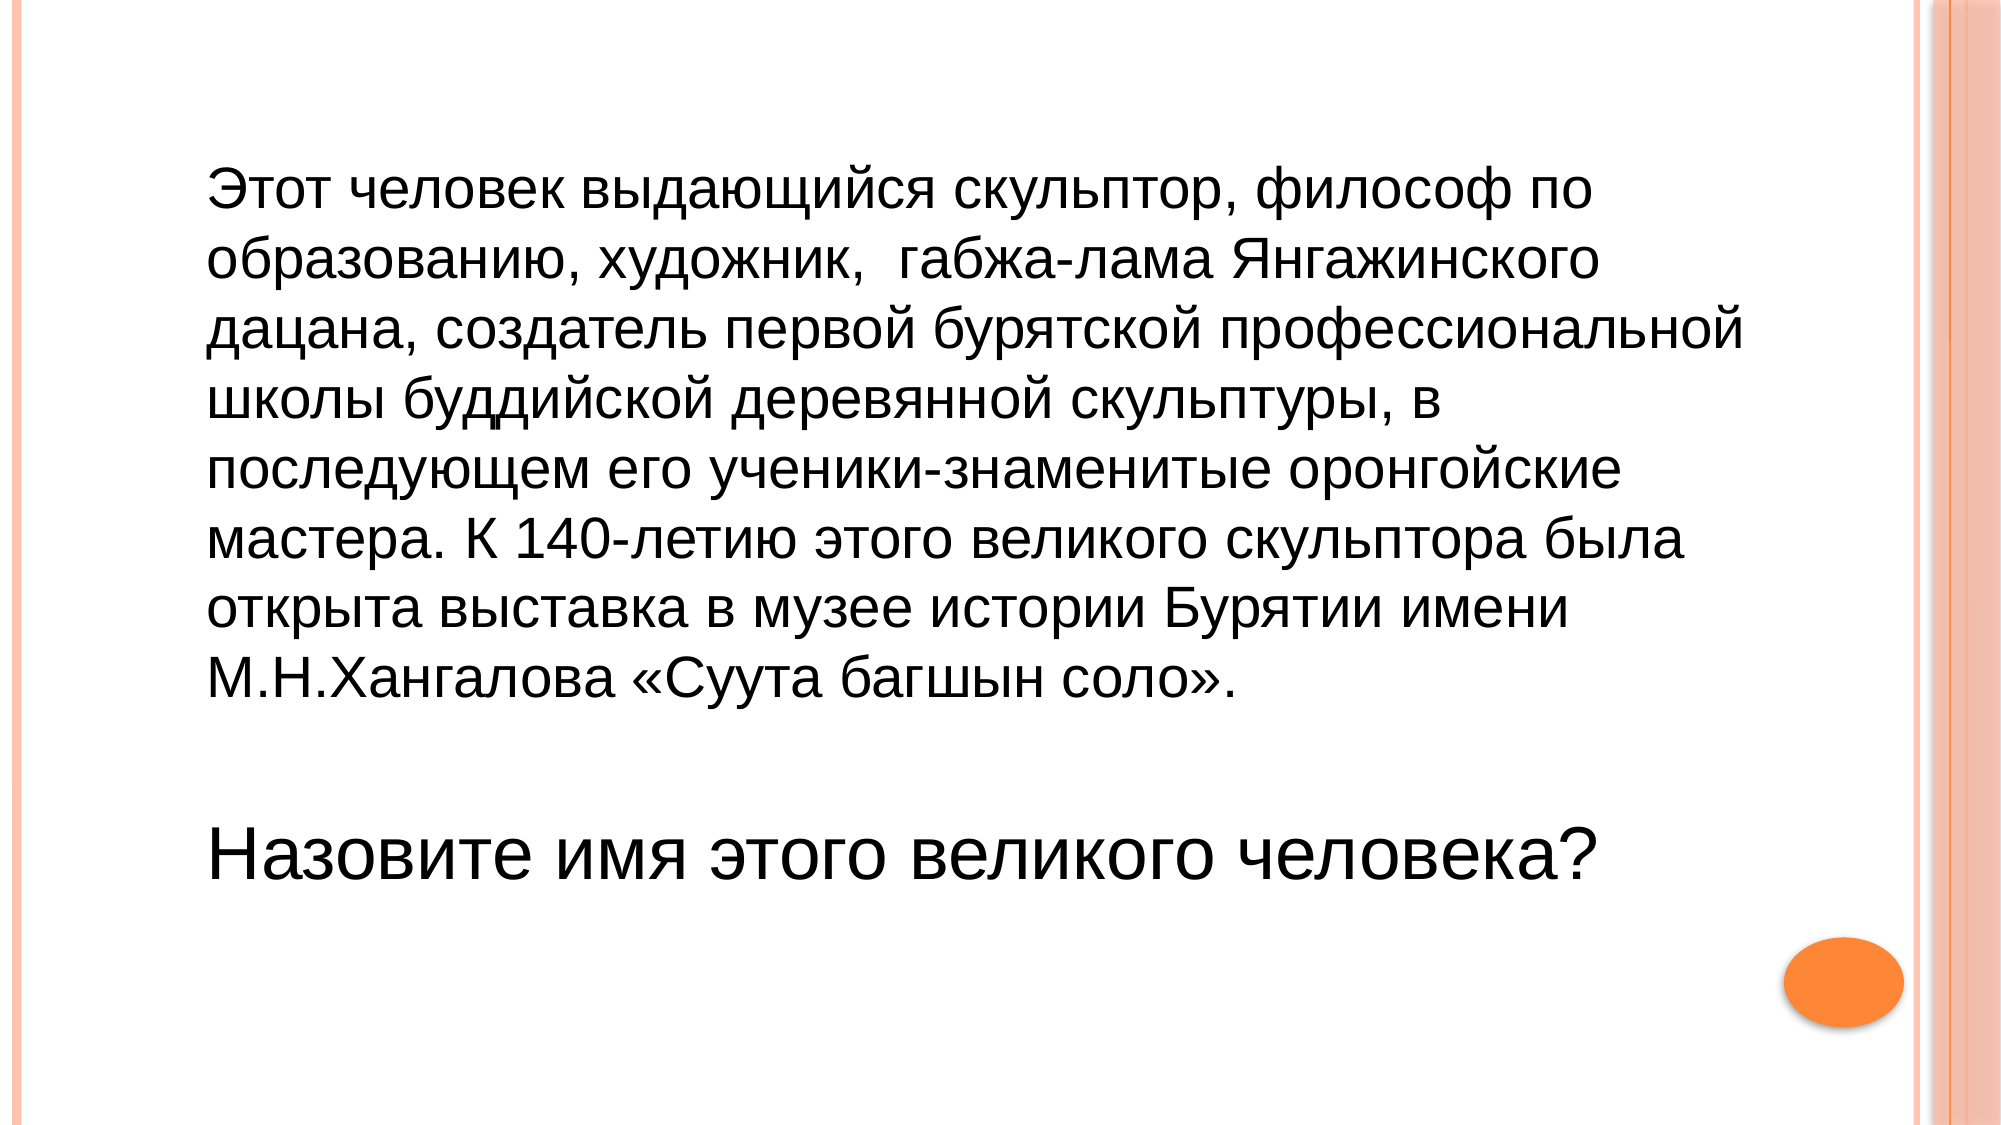

Этот человек выдающийся скульптор, философ по образованию, художник,  габжа-лама Янгажинского дацана, создатель первой бурятской профессиональной школы буддийской деревянной скульптуры, в последующем его ученики-знаменитые оронгойские мастера. К 140-летию этого великого скульптора была открыта выставка в музее истории Бурятии имени М.Н.Хангалова «Суута багшын соло».

Назовите имя этого великого человека?